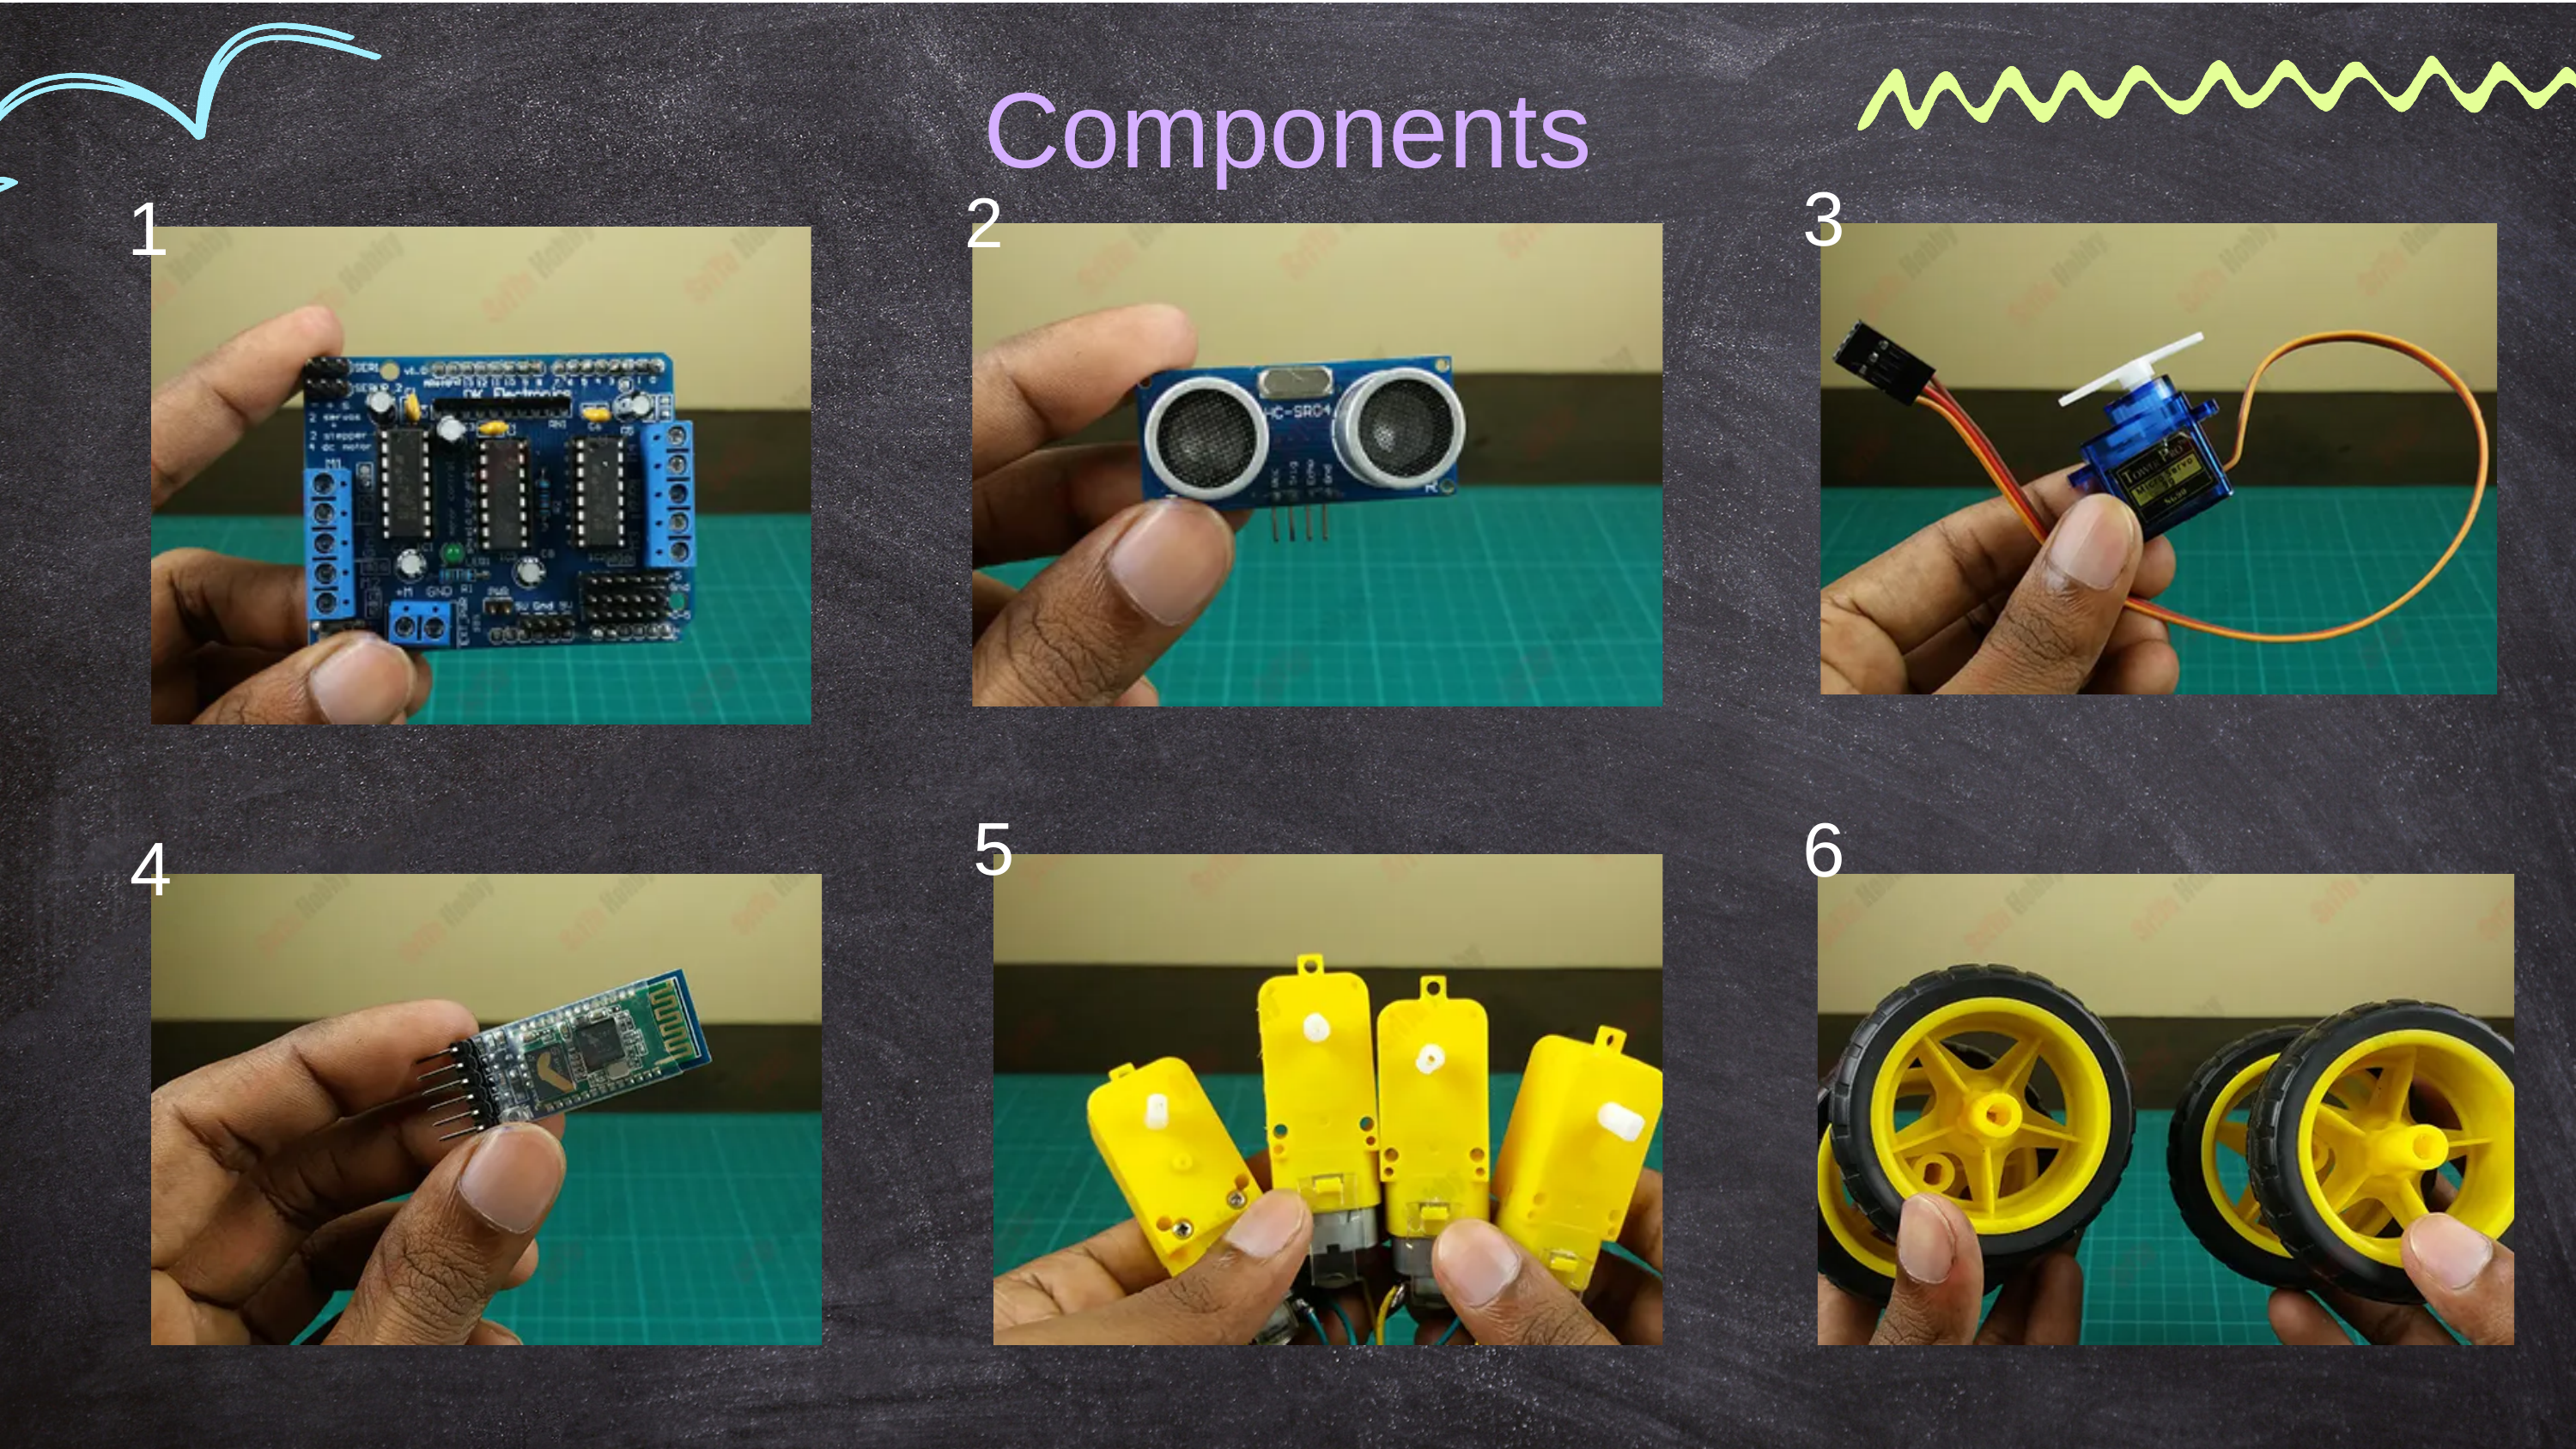

Components
3
2
1

5

6
4